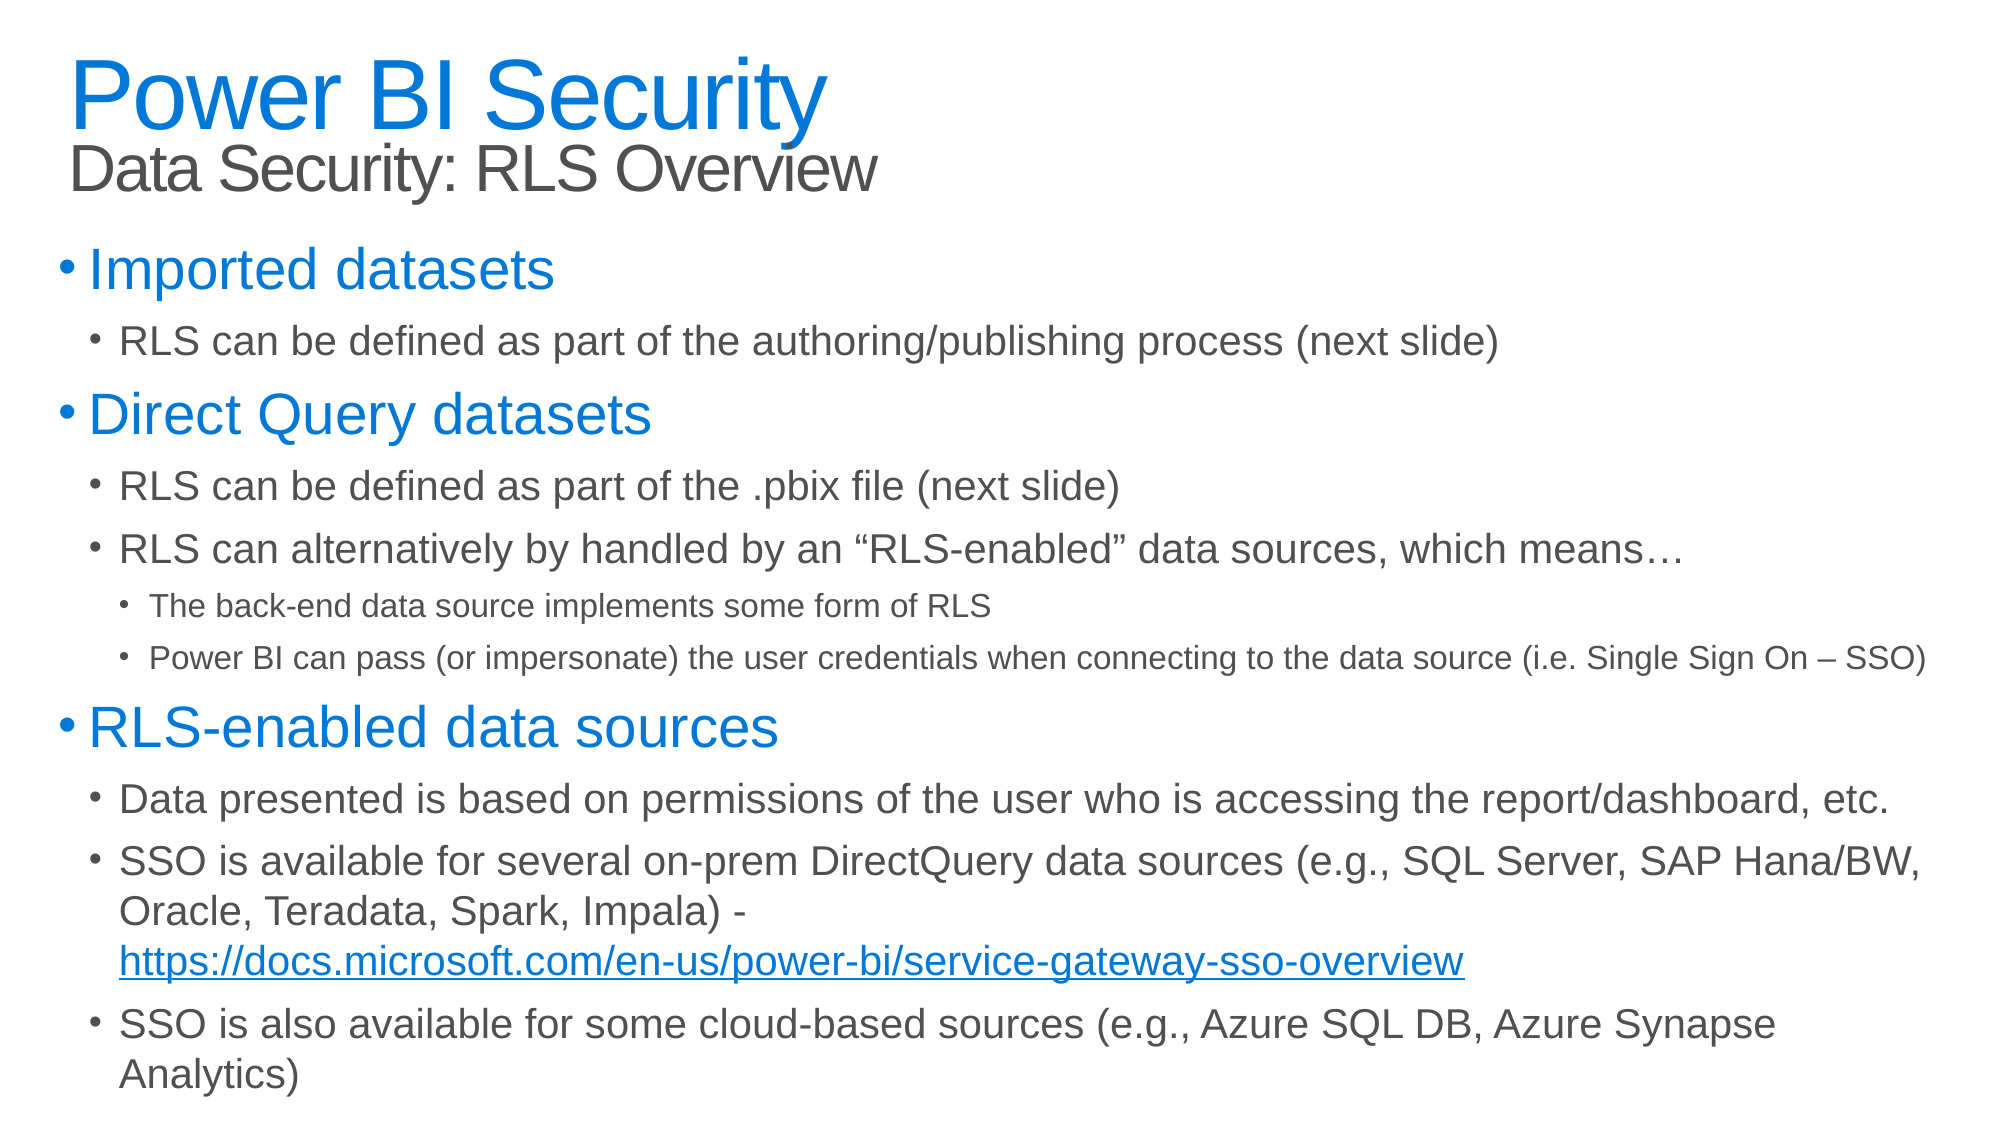

# Power BI Security Data Security: RLS Overview
Imported datasets
RLS can be defined as part of the authoring/publishing process (next slide)
Direct Query datasets
RLS can be defined as part of the .pbix file (next slide)
RLS can alternatively by handled by an “RLS-enabled” data sources, which means…
The back-end data source implements some form of RLS
Power BI can pass (or impersonate) the user credentials when connecting to the data source (i.e. Single Sign On – SSO)
RLS-enabled data sources
Data presented is based on permissions of the user who is accessing the report/dashboard, etc.
SSO is available for several on-prem DirectQuery data sources (e.g., SQL Server, SAP Hana/BW, Oracle, Teradata, Spark, Impala) - https://docs.microsoft.com/en-us/power-bi/service-gateway-sso-overview
SSO is also available for some cloud-based sources (e.g., Azure SQL DB, Azure Synapse Analytics)